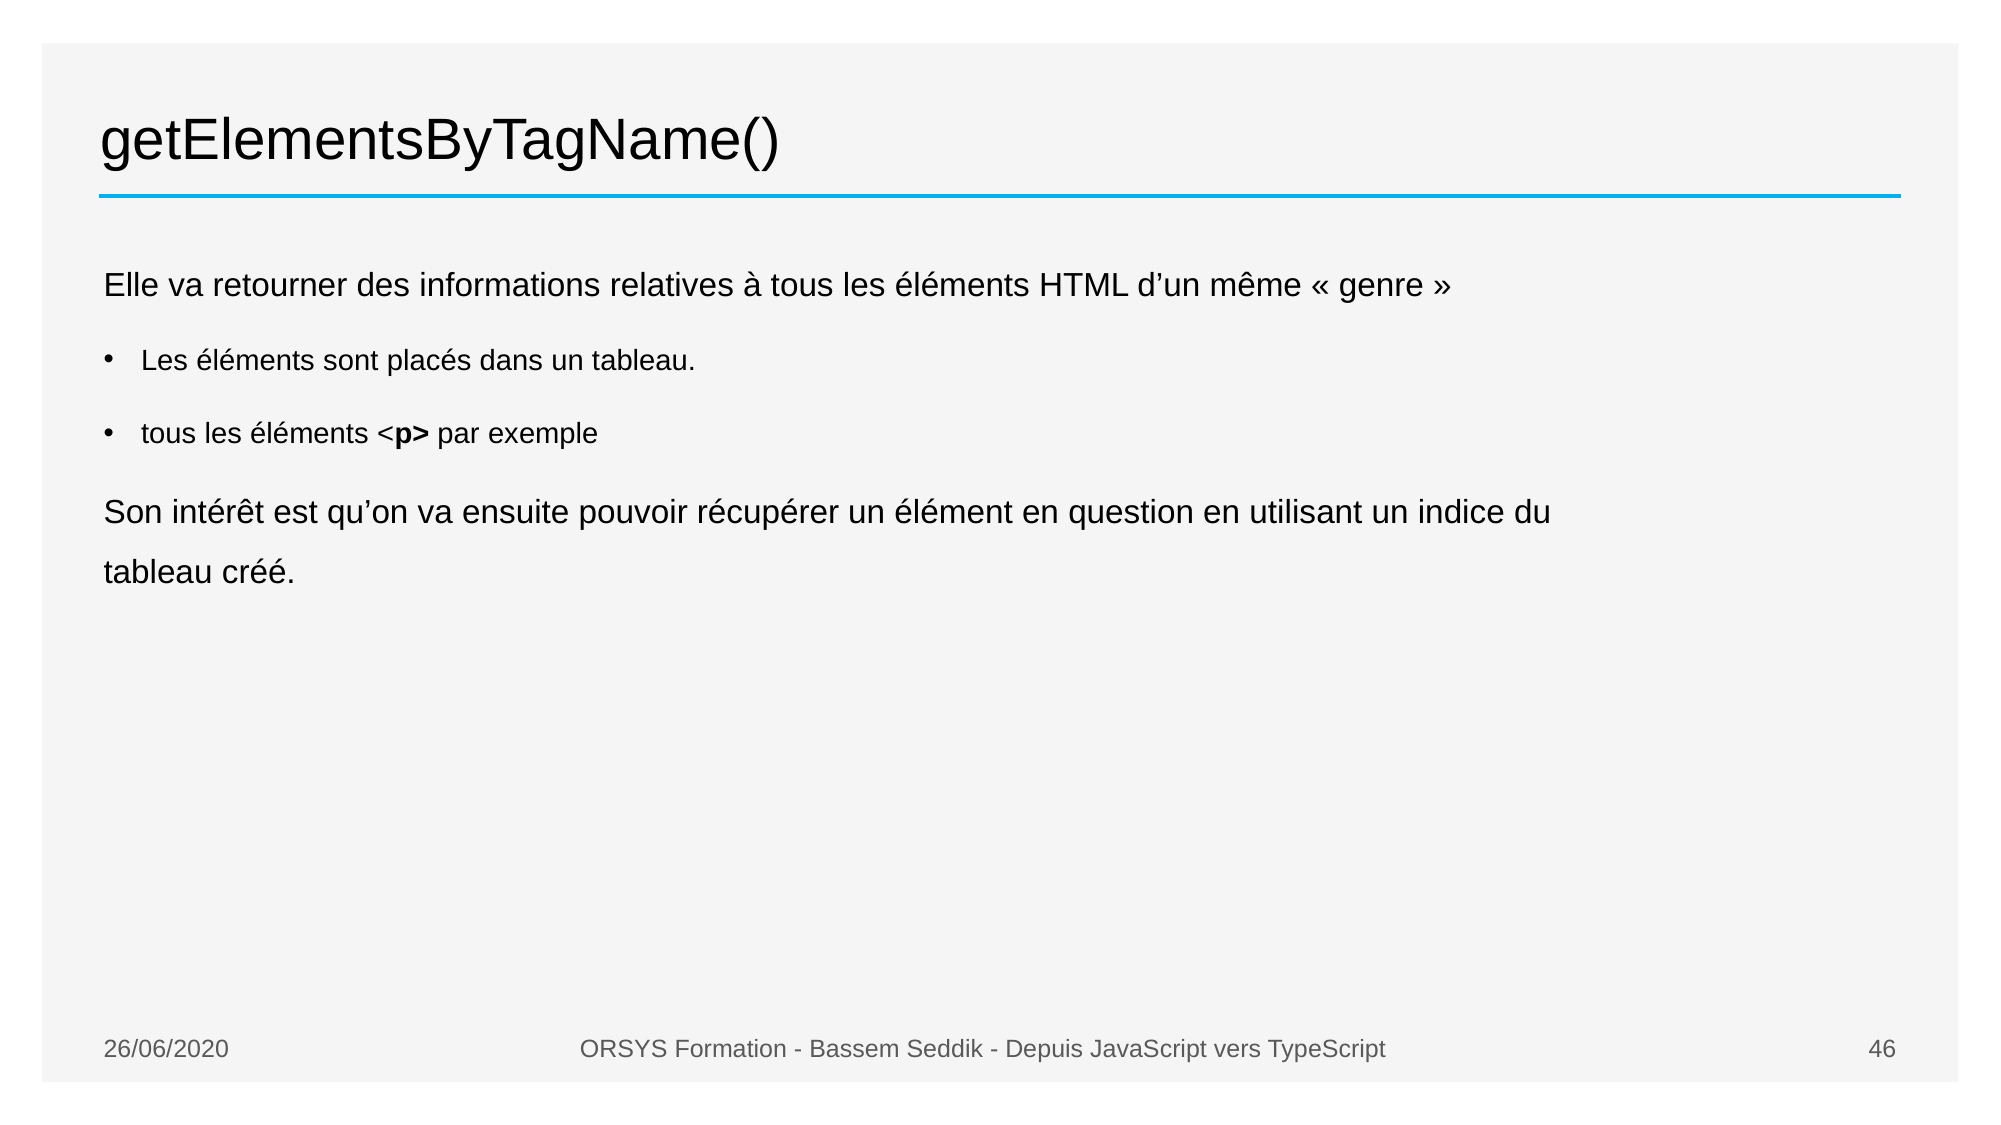

# getElementsByTagName()
Elle va retourner des informations relatives à tous les éléments HTML d’un même « genre »
Les éléments sont placés dans un tableau.
tous les éléments <p> par exemple
Son intérêt est qu’on va ensuite pouvoir récupérer un élément en question en utilisant un indice du tableau créé.
26/06/2020
ORSYS Formation - Bassem Seddik - Depuis JavaScript vers TypeScript
46